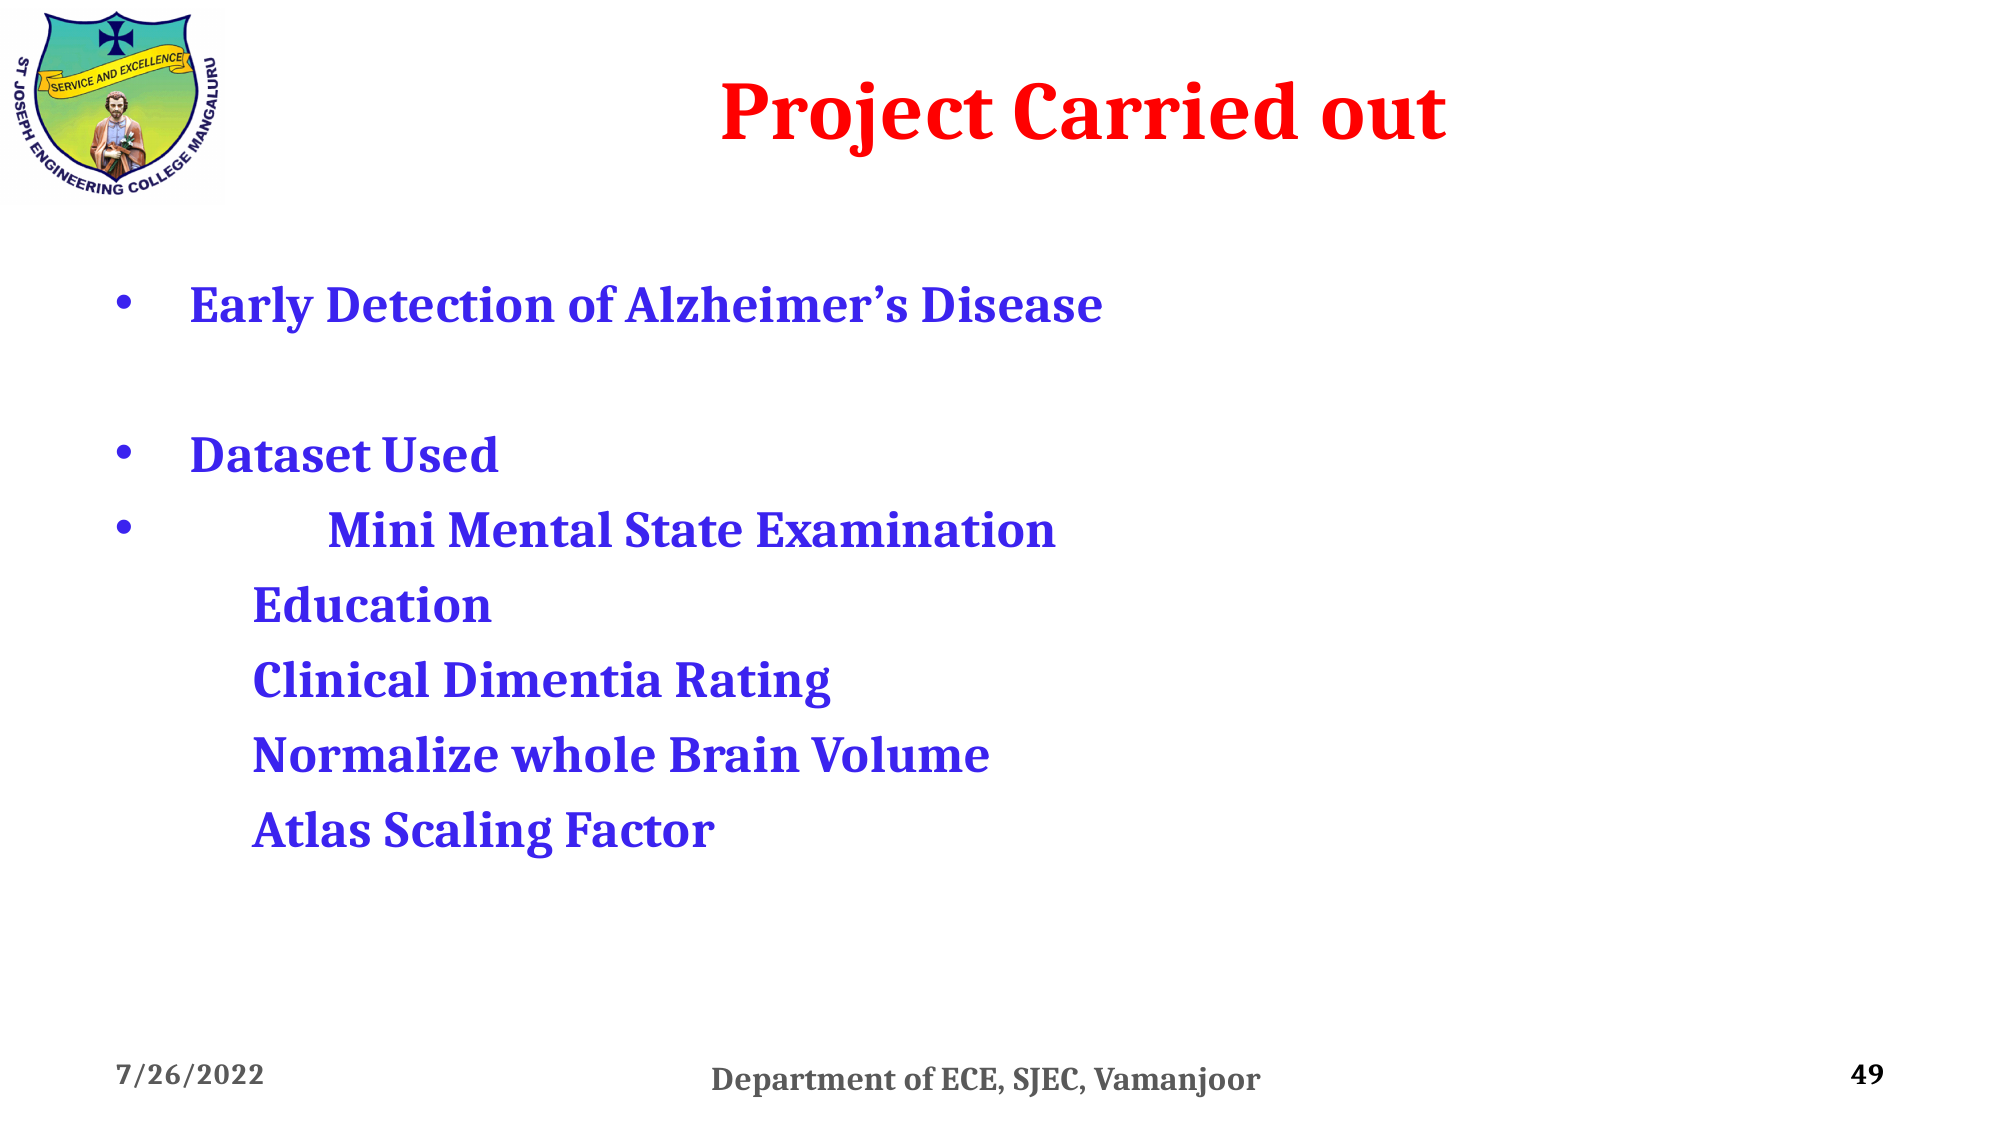

# Project Carried out

Early Detection of Alzheimer’s Disease

Dataset Used
            Mini Mental State Examination
            Education
            Clinical Dimentia Rating
            Normalize whole Brain Volume
            Atlas Scaling Factor

7/26/2022
49
Department of ECE, SJEC, Vamanjoor